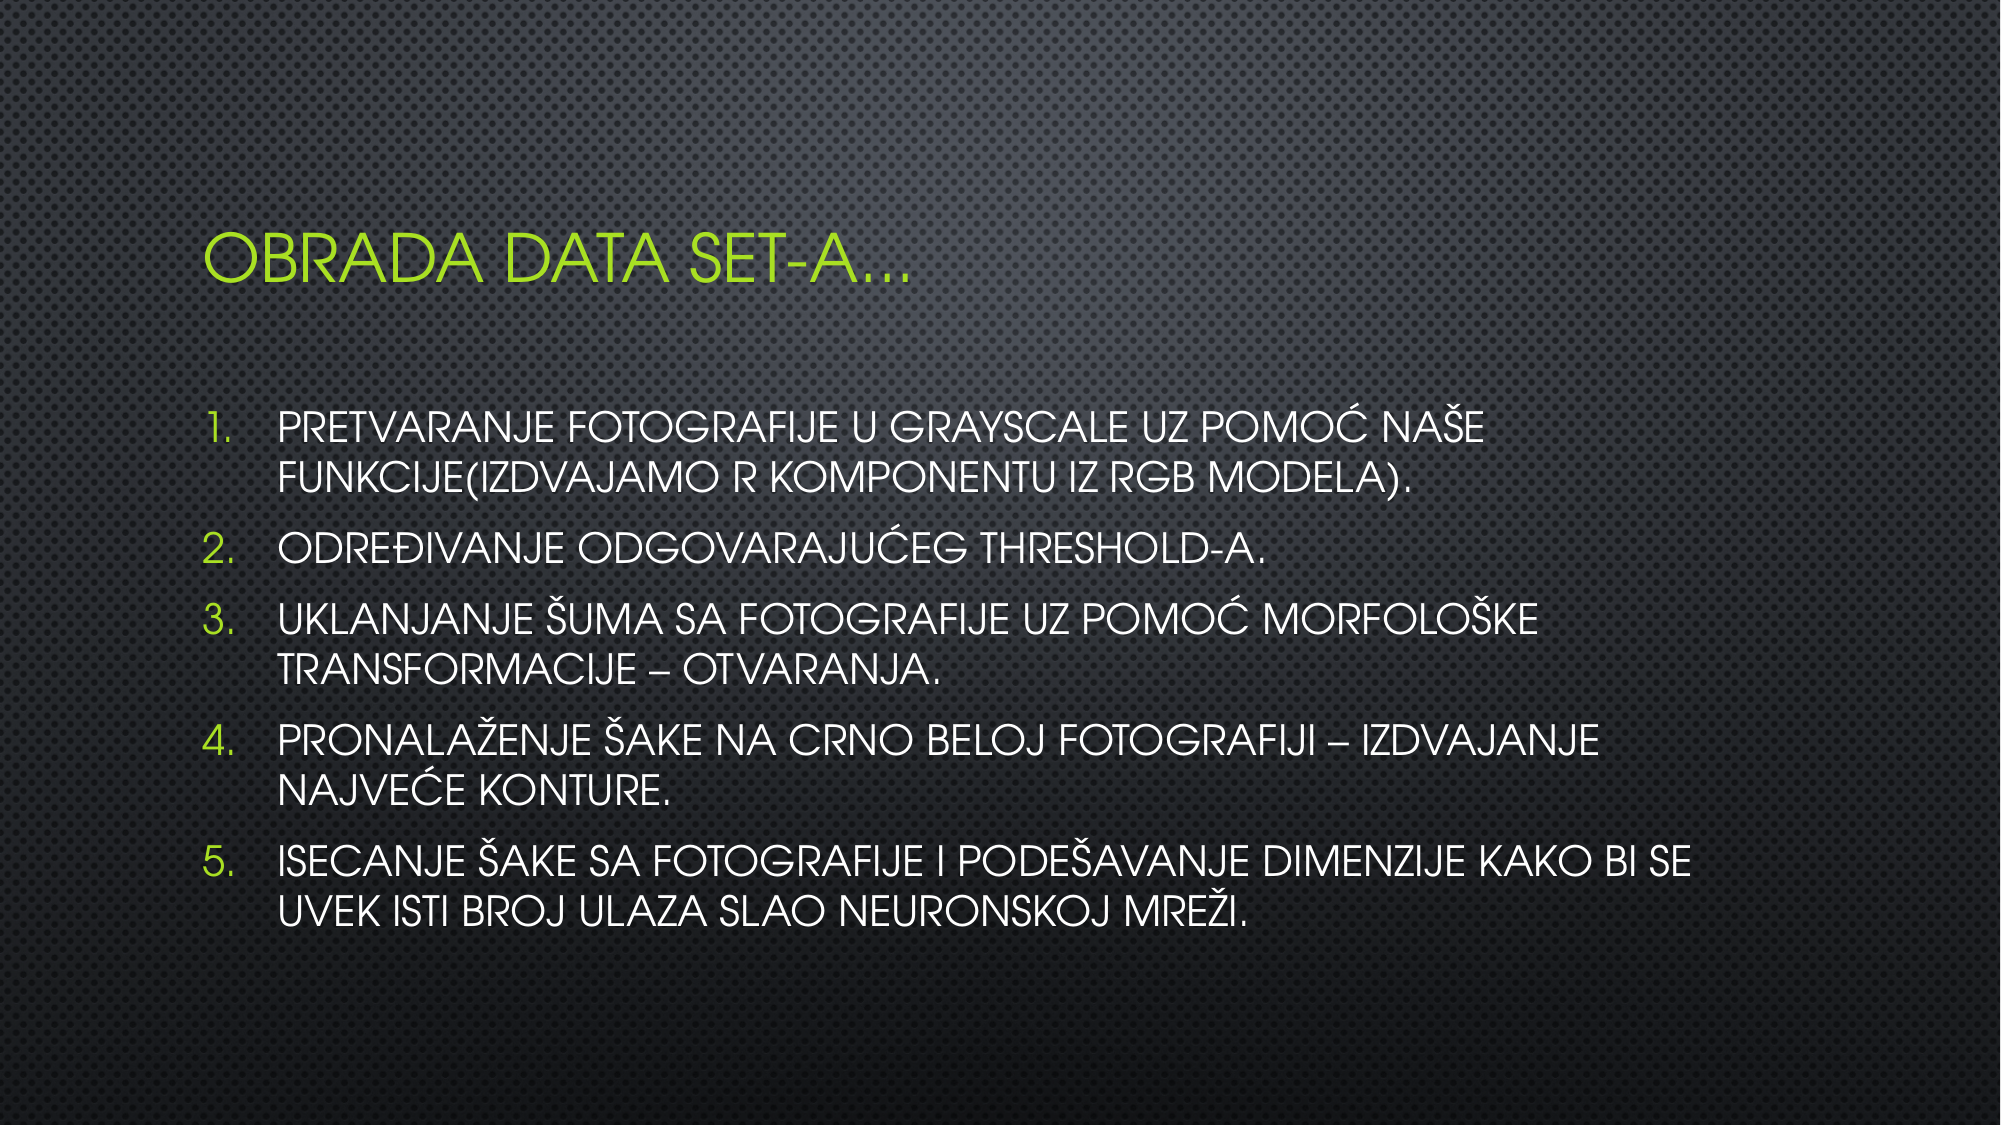

# Obrada data set-a...
Pretvaranje fotografije u grayscale uz pomoć naše funkcije(izdvajamo r komponentu iz rgb modela).
Određivanje odgovarajućeg threshold-a.
Uklanjanje šuma sa fotografije uz pomoć morfološke transformacije – otvaranja.
Pronalaženje šake na crno beloj fotografiji – izdvajanje najveće konture.
Isecanje šake sa fotografije i podešavanje dimenzije kako bi se uvek isti broj ulaza slao neuronskoj mreži.